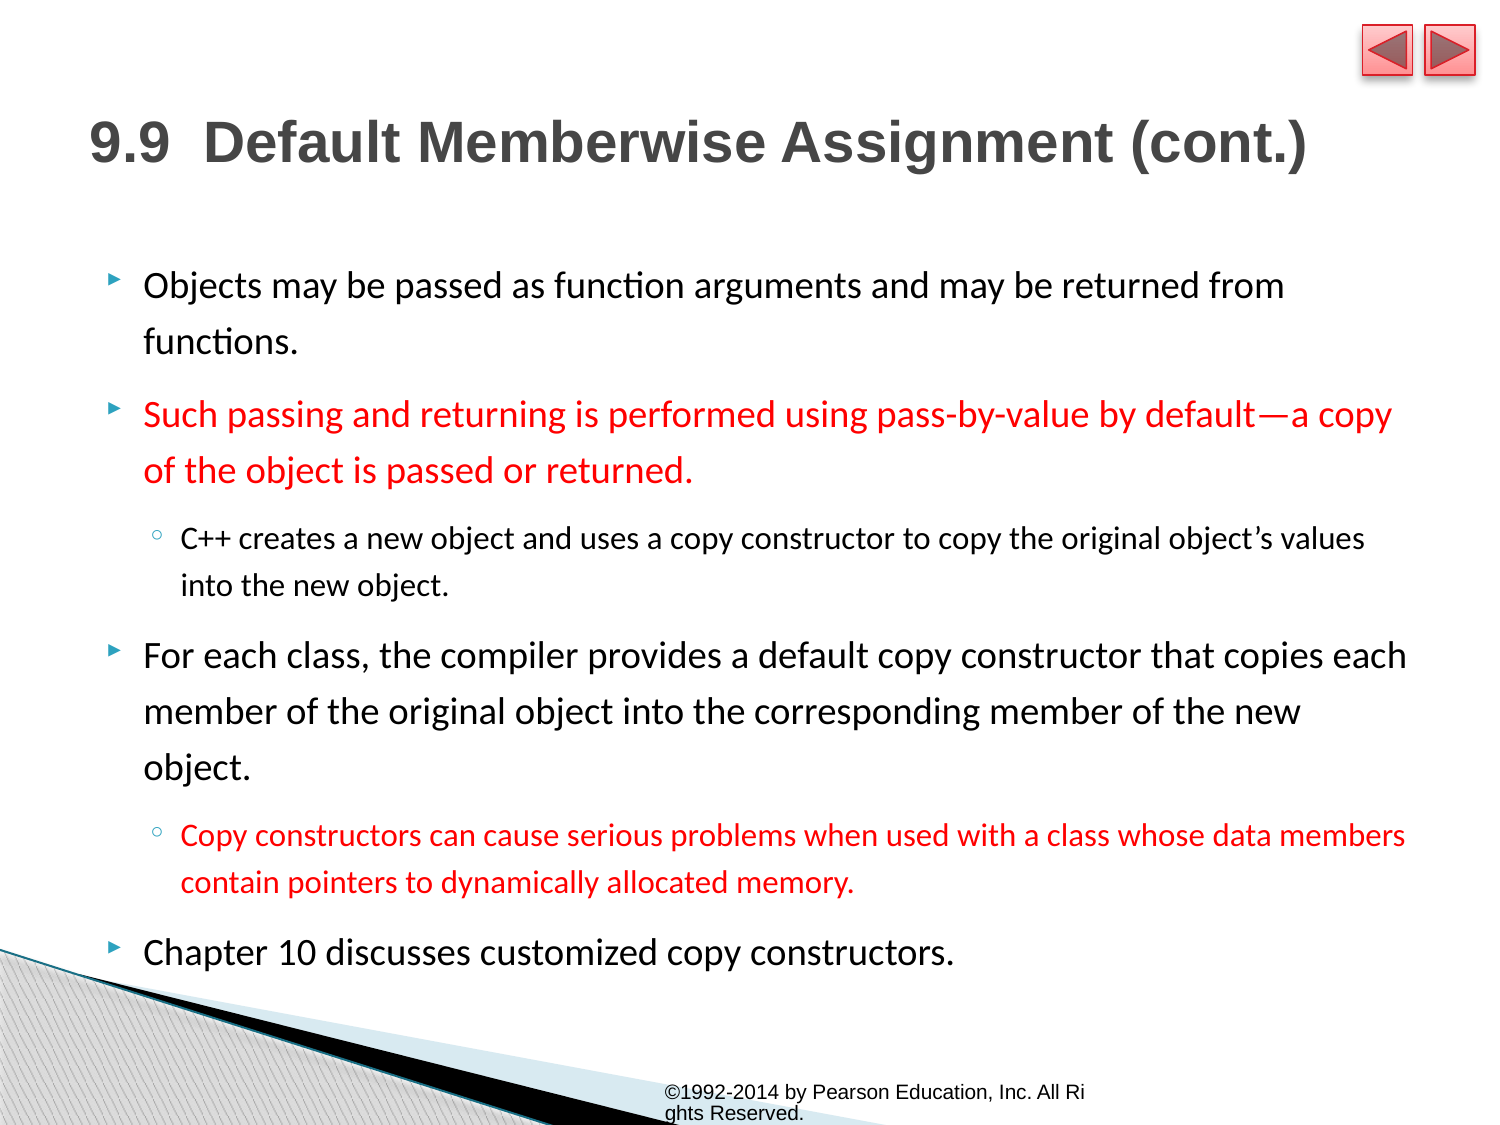

# 9.9  Default Memberwise Assignment (cont.)
Objects may be passed as function arguments and may be returned from functions.
Such passing and returning is performed using pass-by-value by default—a copy of the object is passed or returned.
C++ creates a new object and uses a copy constructor to copy the original object’s values into the new object.
For each class, the compiler provides a default copy constructor that copies each member of the original object into the corresponding member of the new object.
Copy constructors can cause serious problems when used with a class whose data members contain pointers to dynamically allocated memory.
Chapter 10 discusses customized copy constructors.
©1992-2014 by Pearson Education, Inc. All Rights Reserved.